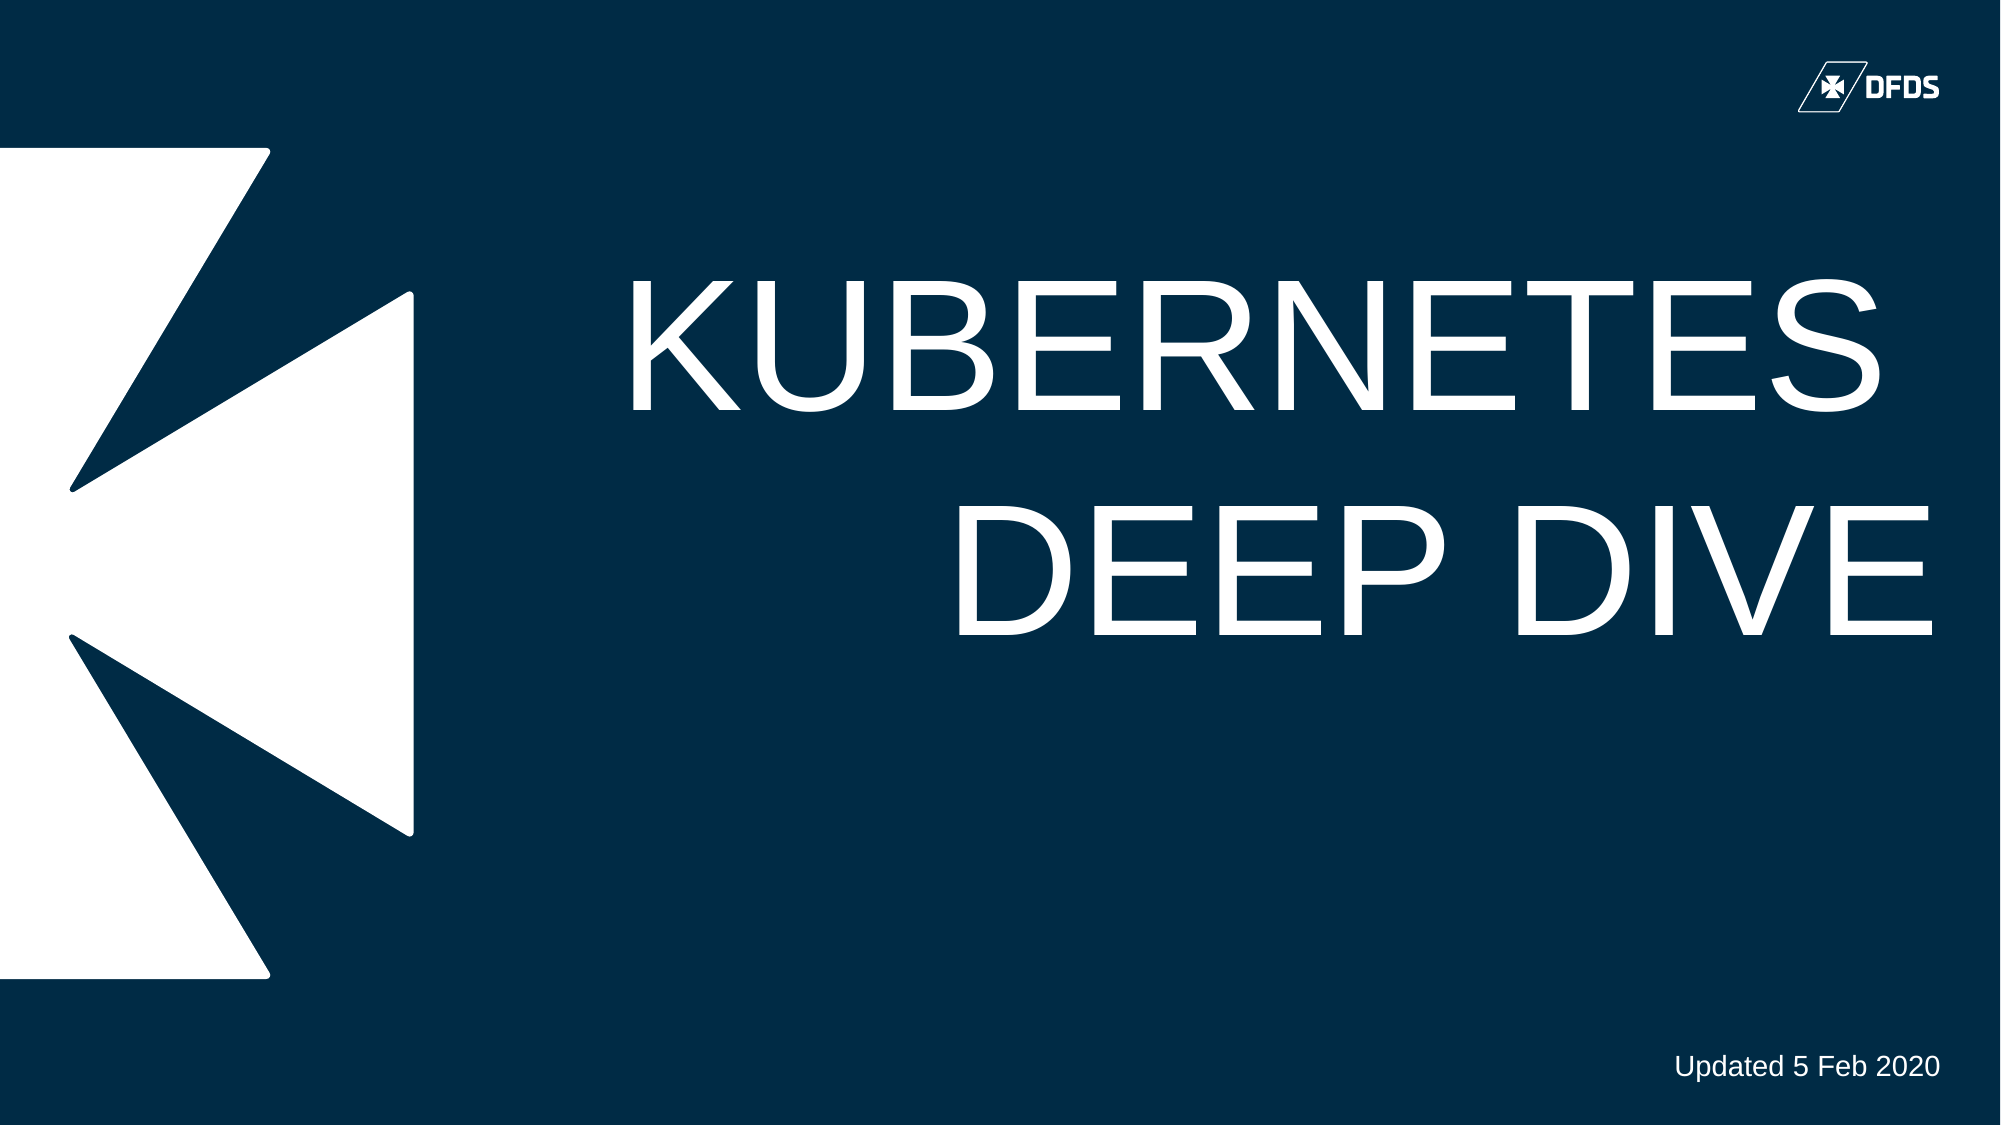

# Kubernetes Deep Dive Updated 5 Feb 2020